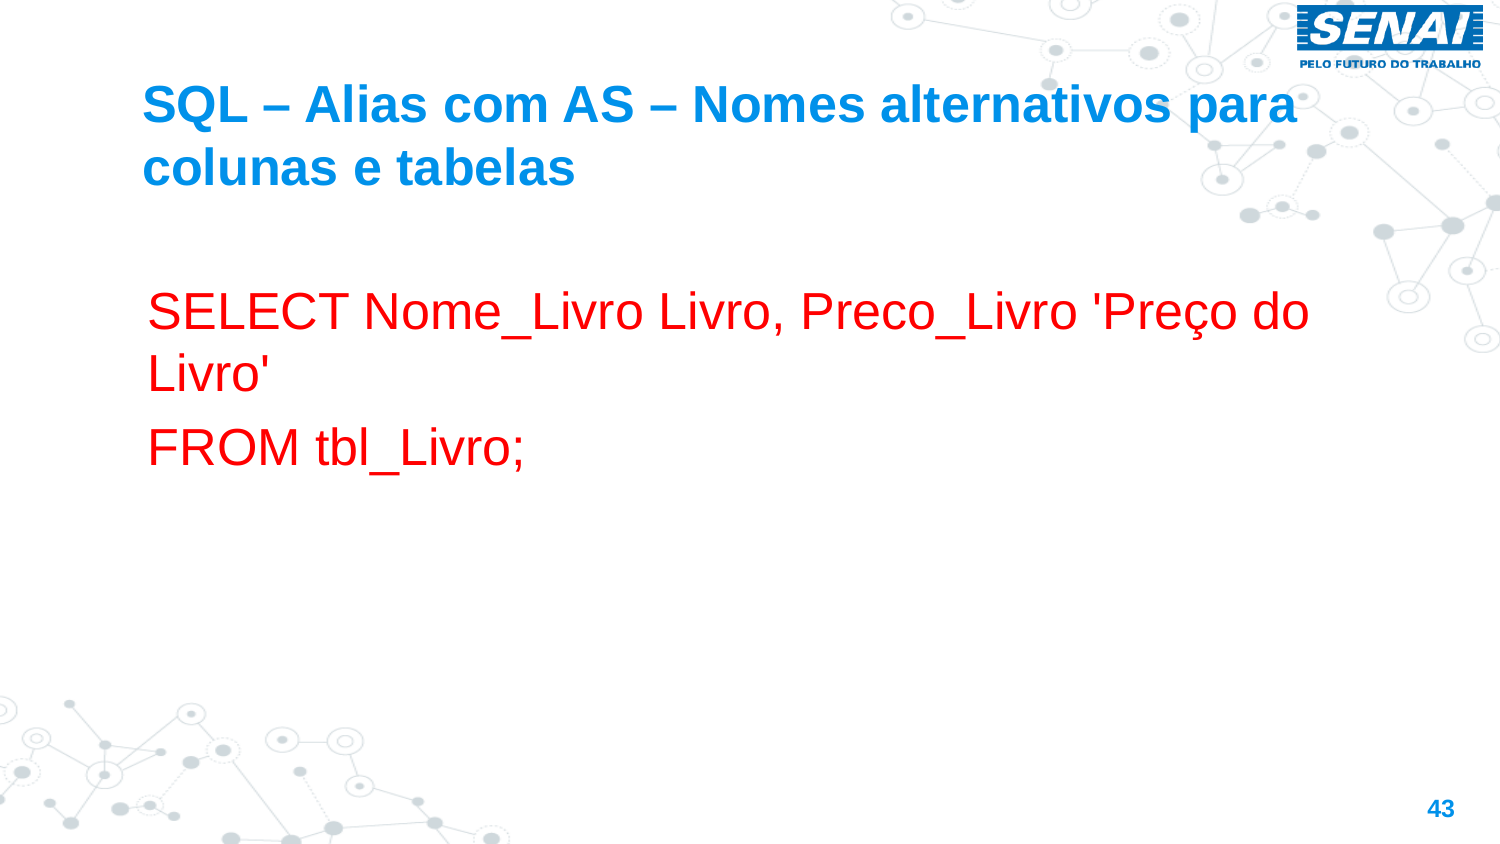

# SQL – Alias com AS – Nomes alternativos para colunas e tabelas

SELECT Nome_Livro Livro, Preco_Livro 'Preço do Livro'
FROM tbl_Livro;
43